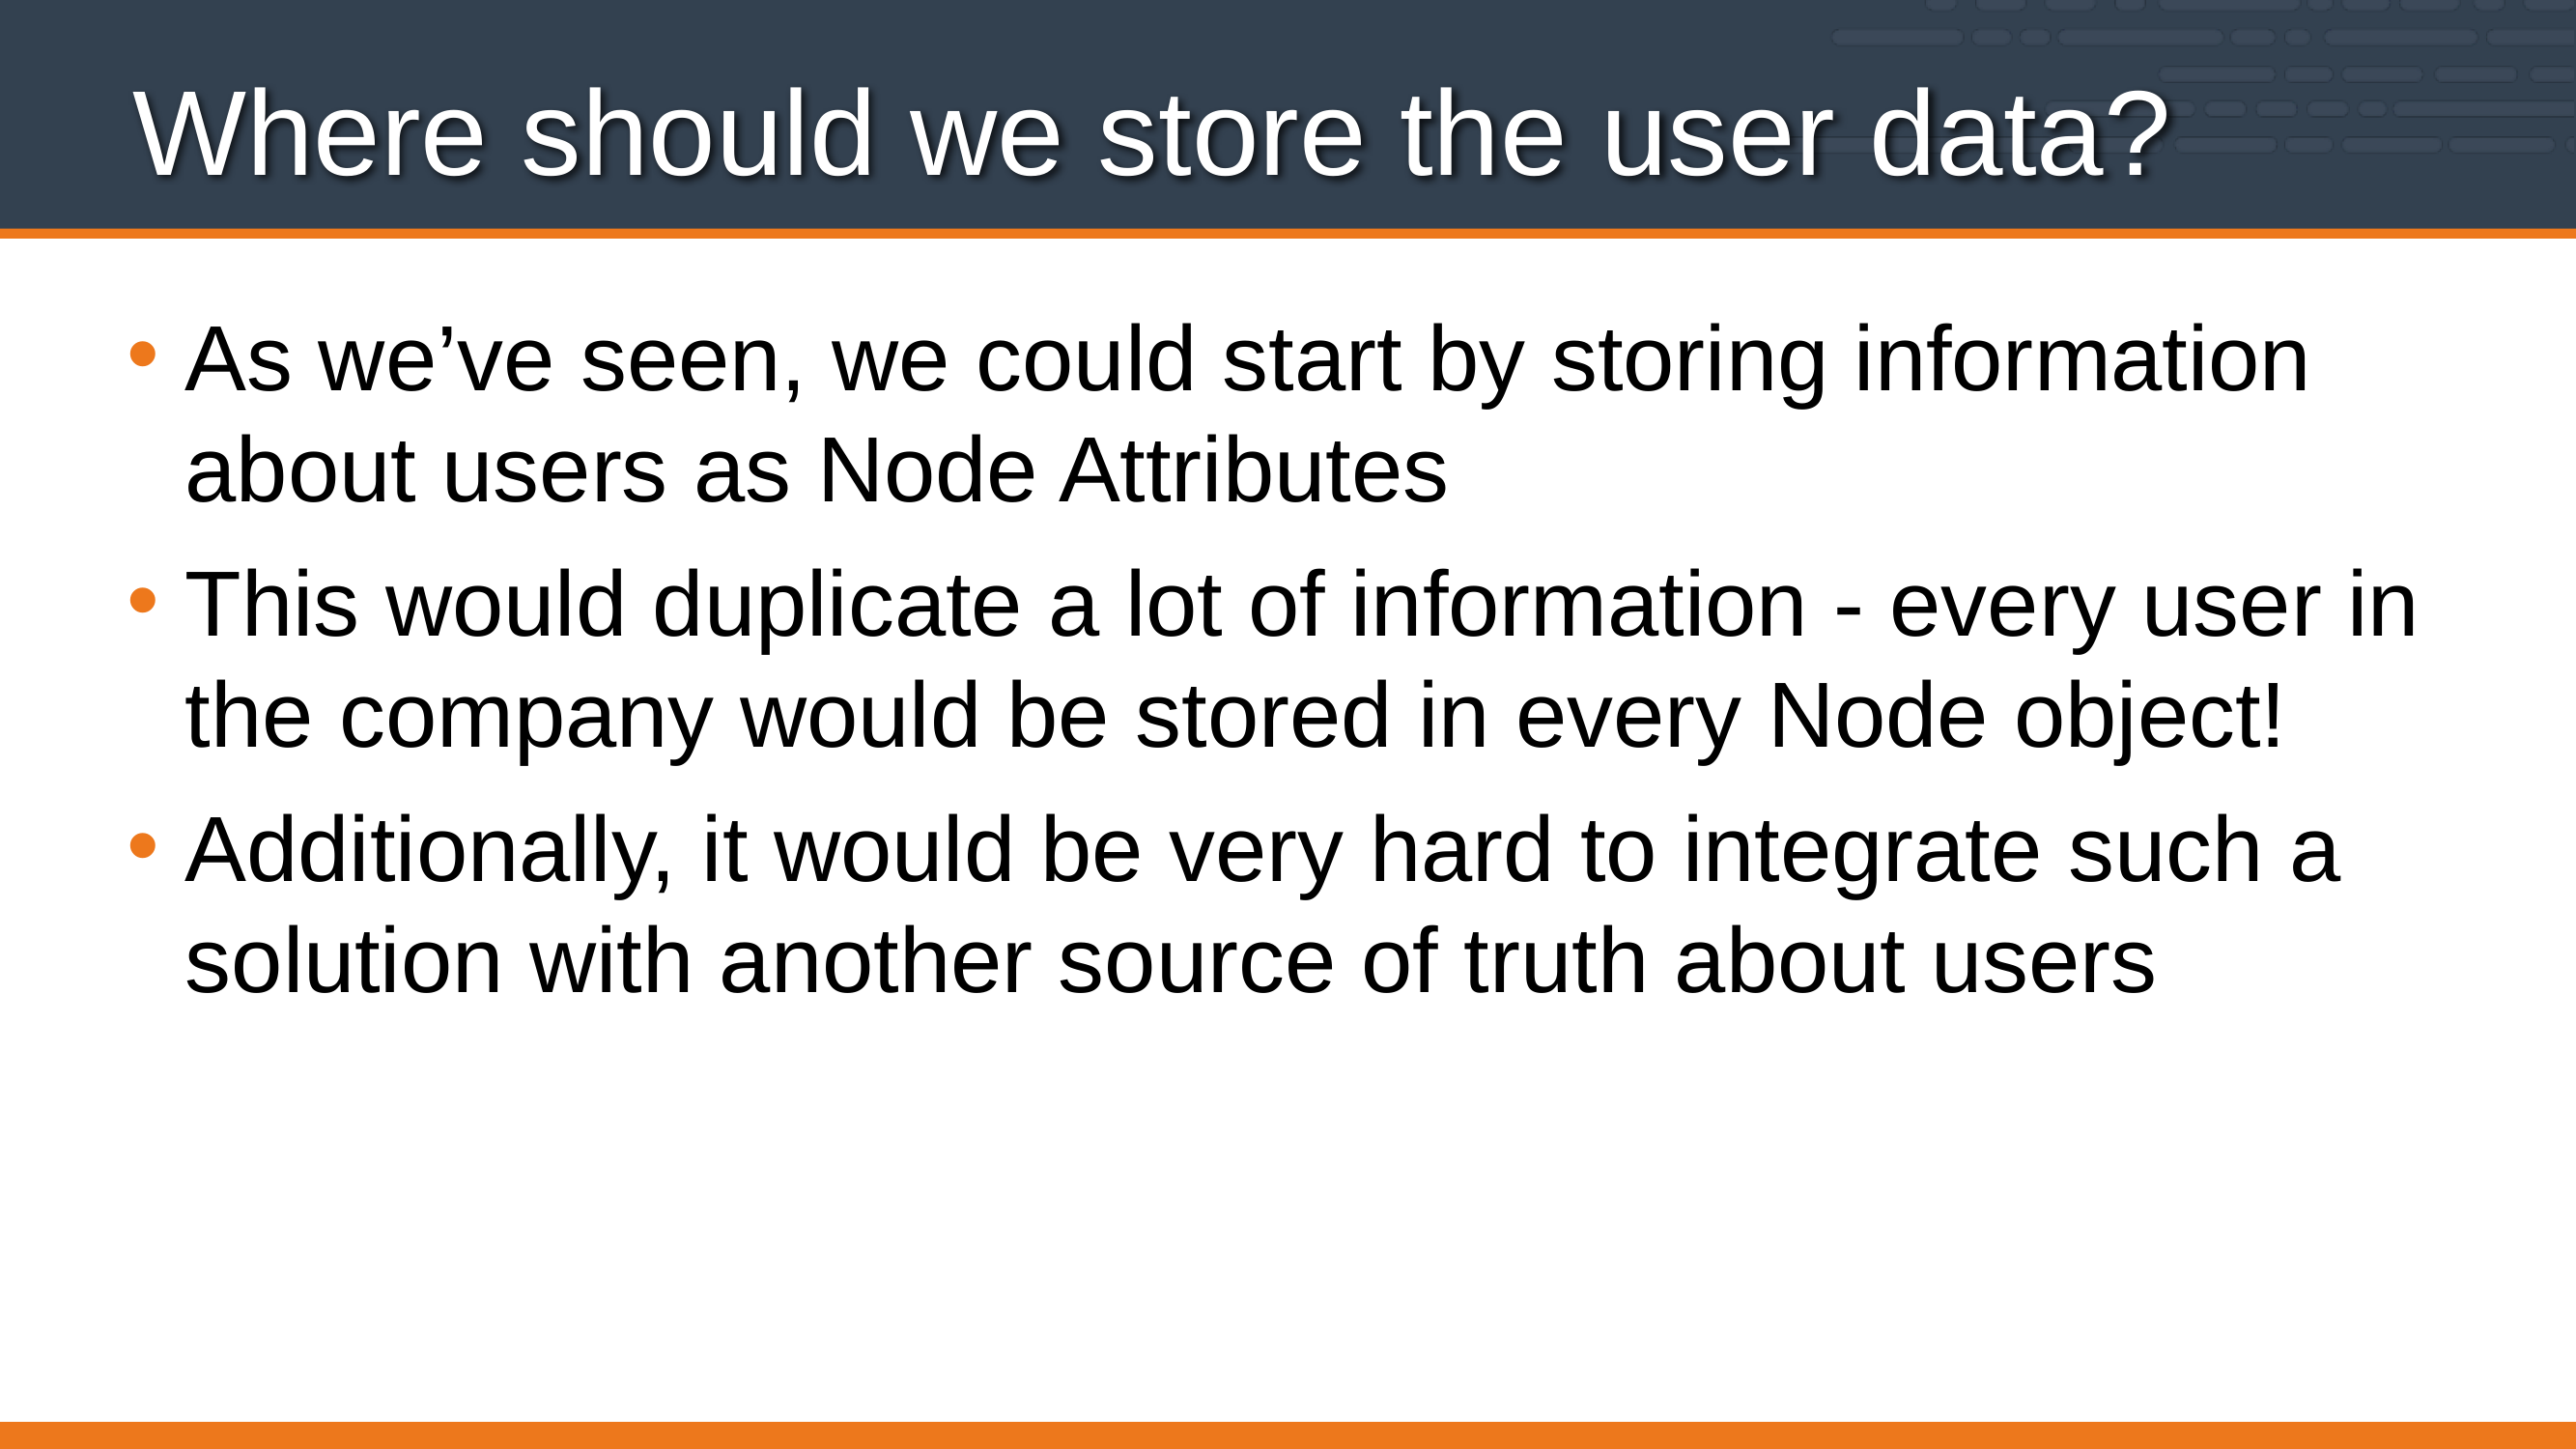

# Where should we store the user data?
As we’ve seen, we could start by storing information about users as Node Attributes
This would duplicate a lot of information - every user in the company would be stored in every Node object!
Additionally, it would be very hard to integrate such a solution with another source of truth about users